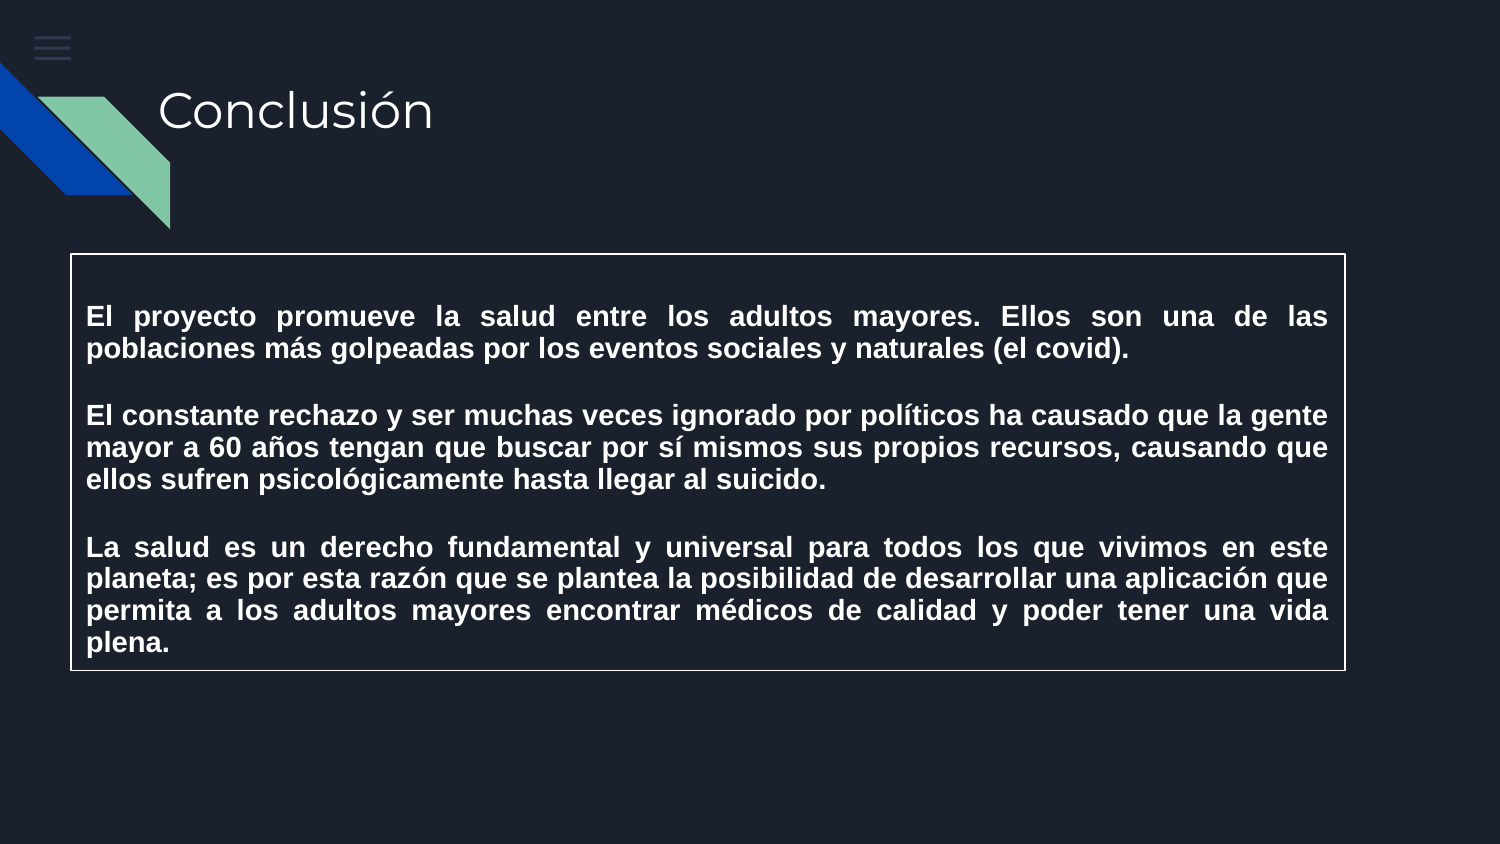

# Conclusión

El proyecto promueve la salud entre los adultos mayores. Ellos son una de las poblaciones más golpeadas por los eventos sociales y naturales (el covid).

El constante rechazo y ser muchas veces ignorado por políticos ha causado que la gente mayor a 60 años tengan que buscar por sí mismos sus propios recursos, causando que ellos sufren psicológicamente hasta llegar al suicido.

La salud es un derecho fundamental y universal para todos los que vivimos en este planeta; es por esta razón que se plantea la posibilidad de desarrollar una aplicación que permita a los adultos mayores encontrar médicos de calidad y poder tener una vida plena.